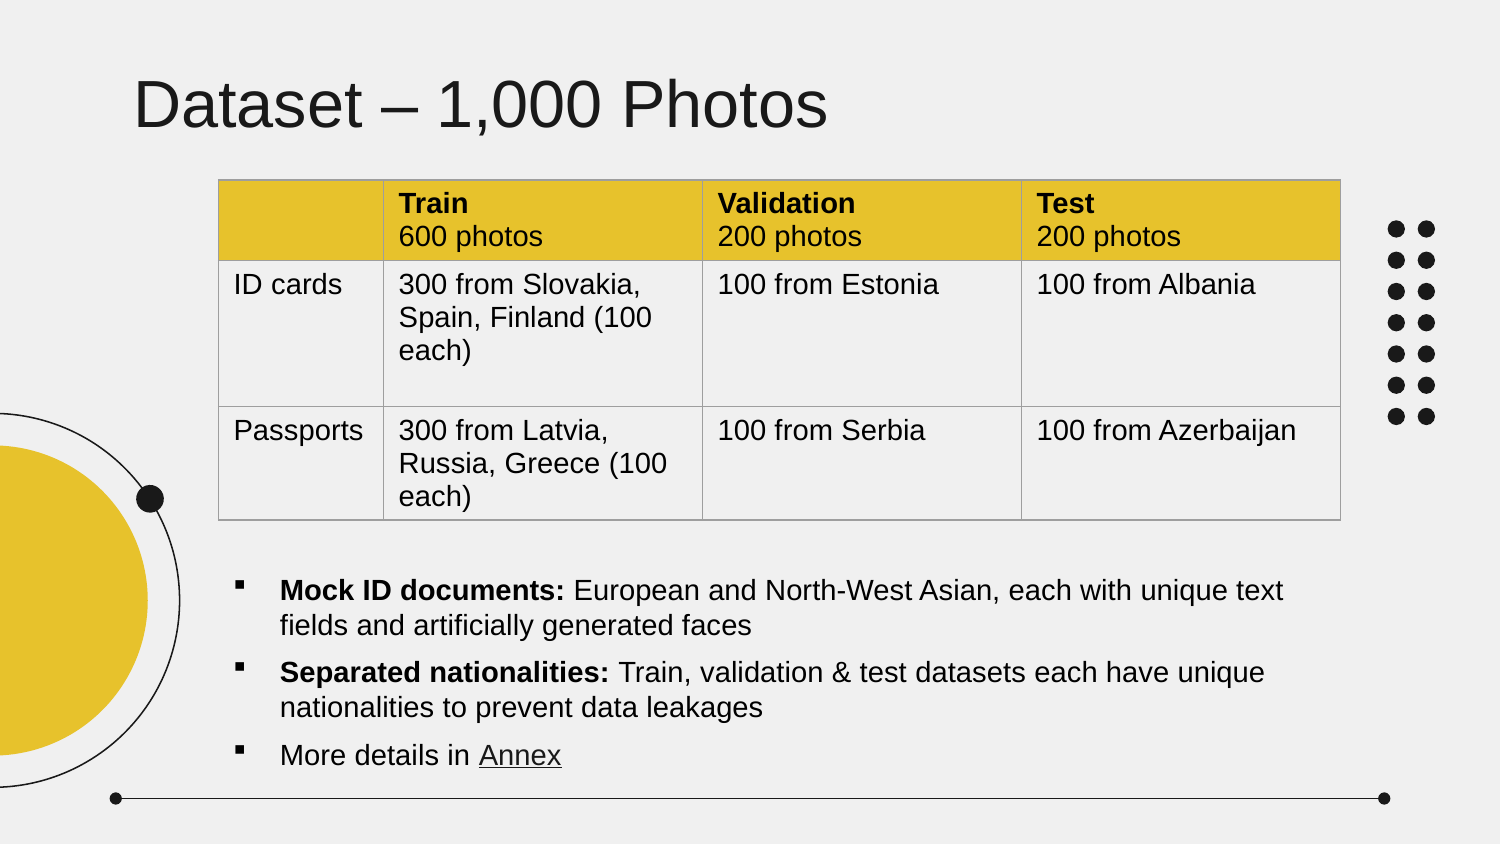

Dataset – 1,000 Photos
|  | Train 600 photos | Validation 200 photos | Test 200 photos |
| --- | --- | --- | --- |
| ID cards | 300 from Slovakia, Spain, Finland (100 each) | 100 from Estonia | 100 from Albania |
| Passports | 300 from Latvia, Russia, Greece (100 each) | 100 from Serbia | 100 from Azerbaijan |

Mock ID documents: European and North-West Asian, each with unique text fields and artificially generated faces
Separated nationalities: Train, validation & test datasets each have unique nationalities to prevent data leakages
More details in Annex